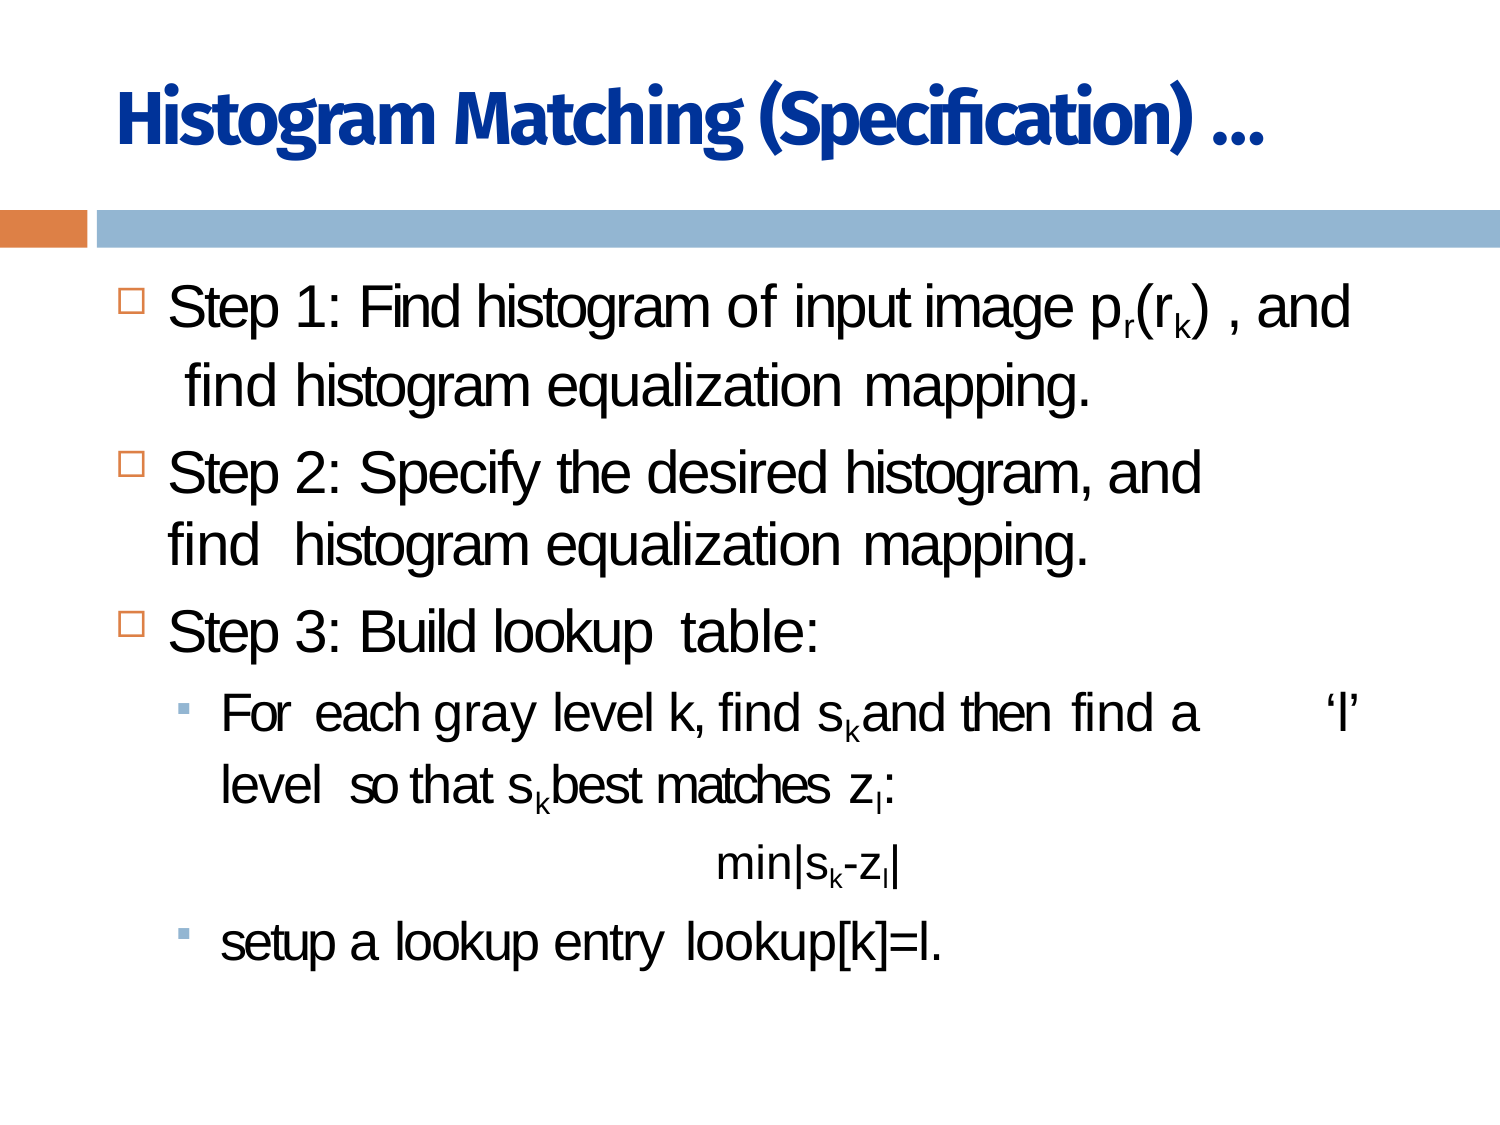

# Histogram Matching (Specification) …
Step 1: Find histogram of input image pr(rk) , and  find histogram equalization mapping.
Step 2: Specify the desired histogram, and find  histogram equalization mapping.
Step 3: Build lookup table:
For  each gray level k, find sk    and then find a	‘l’ level  so that sk best matches zl:
min|sk-zl|
setup a lookup entry lookup[k]=l.